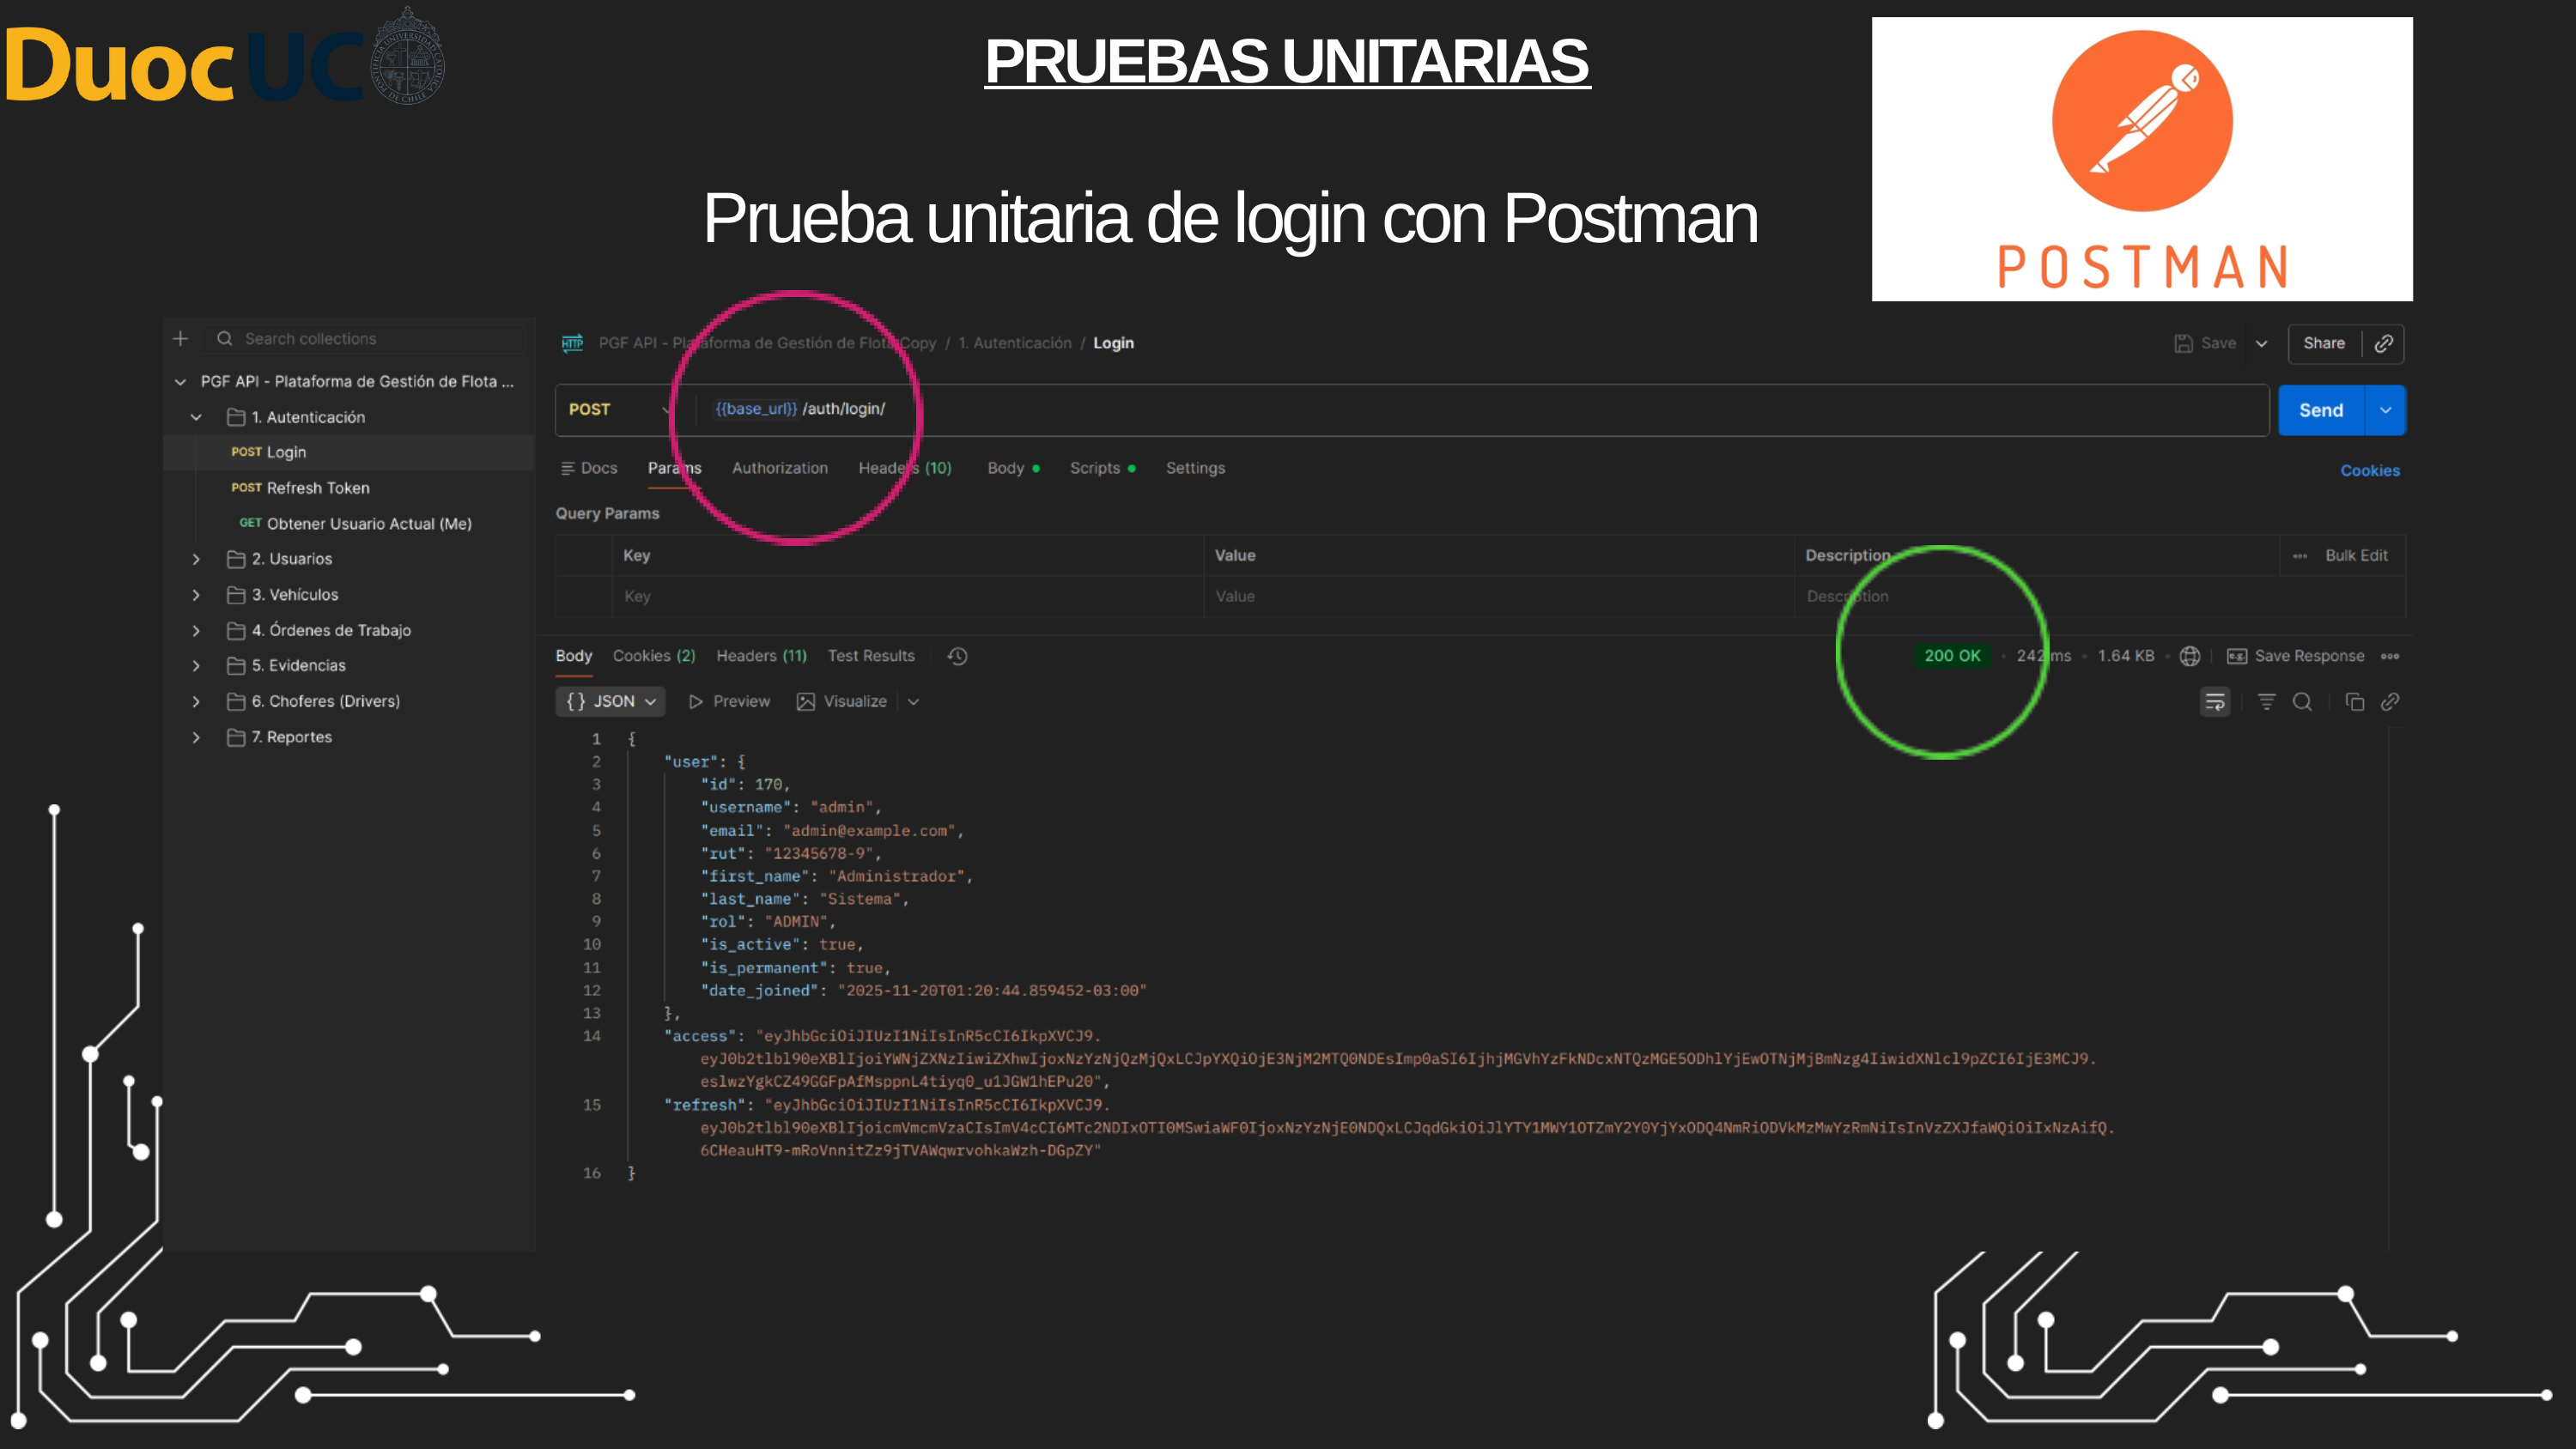

PRUEBAS UNITARIAS

Prueba unitaria de login con Postman